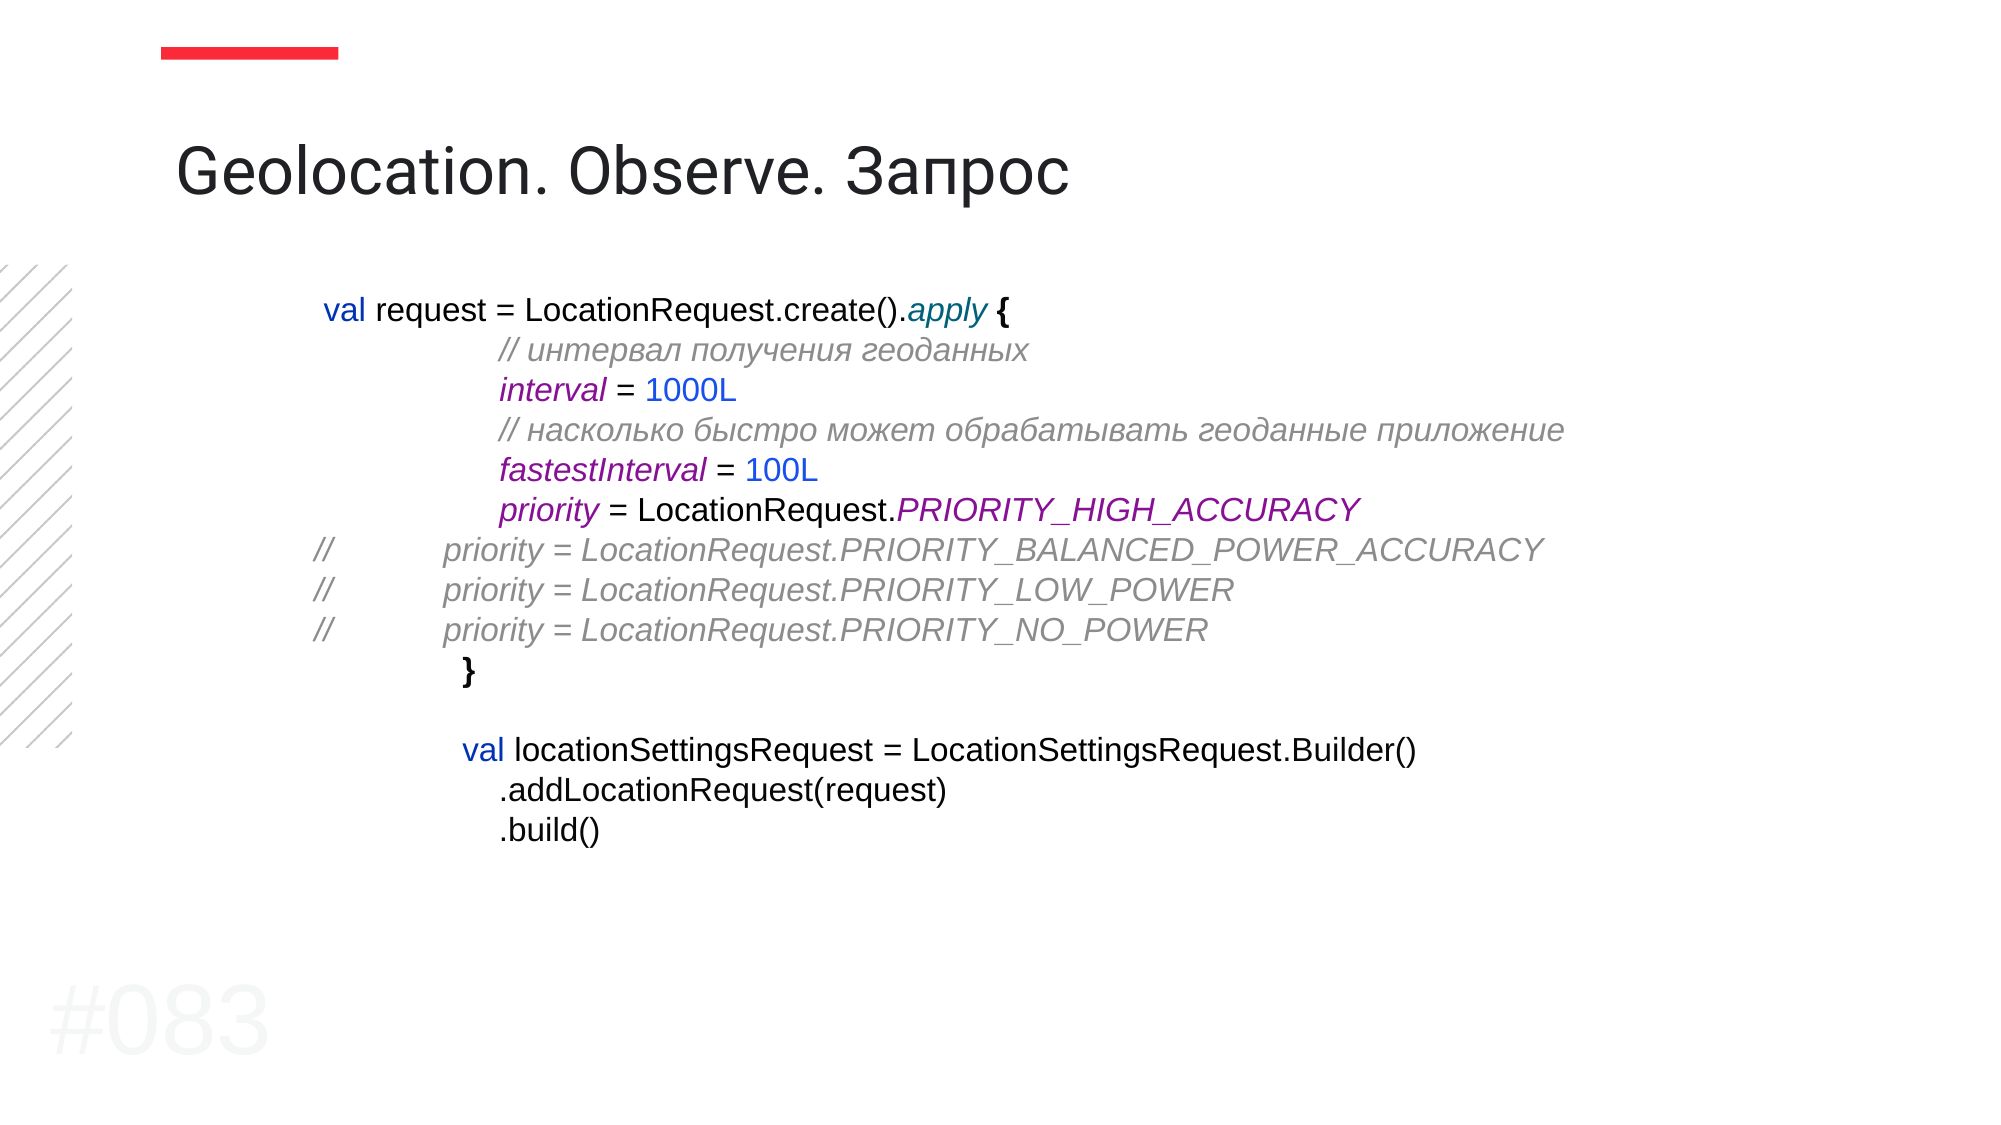

Geolocation. Observe. Запрос
 val request = LocationRequest.create().apply {
                    // интервал получения геоданных
                    interval = 1000L
                    // насколько быстро может обрабатывать геоданные приложение
                    fastestInterval = 100L
                    priority = LocationRequest.PRIORITY_HIGH_ACCURACY
//            priority = LocationRequest.PRIORITY_BALANCED_POWER_ACCURACY
//            priority = LocationRequest.PRIORITY_LOW_POWER
//            priority = LocationRequest.PRIORITY_NO_POWER
                }
                val locationSettingsRequest = LocationSettingsRequest.Builder()
                    .addLocationRequest(request)
                    .build()
#083